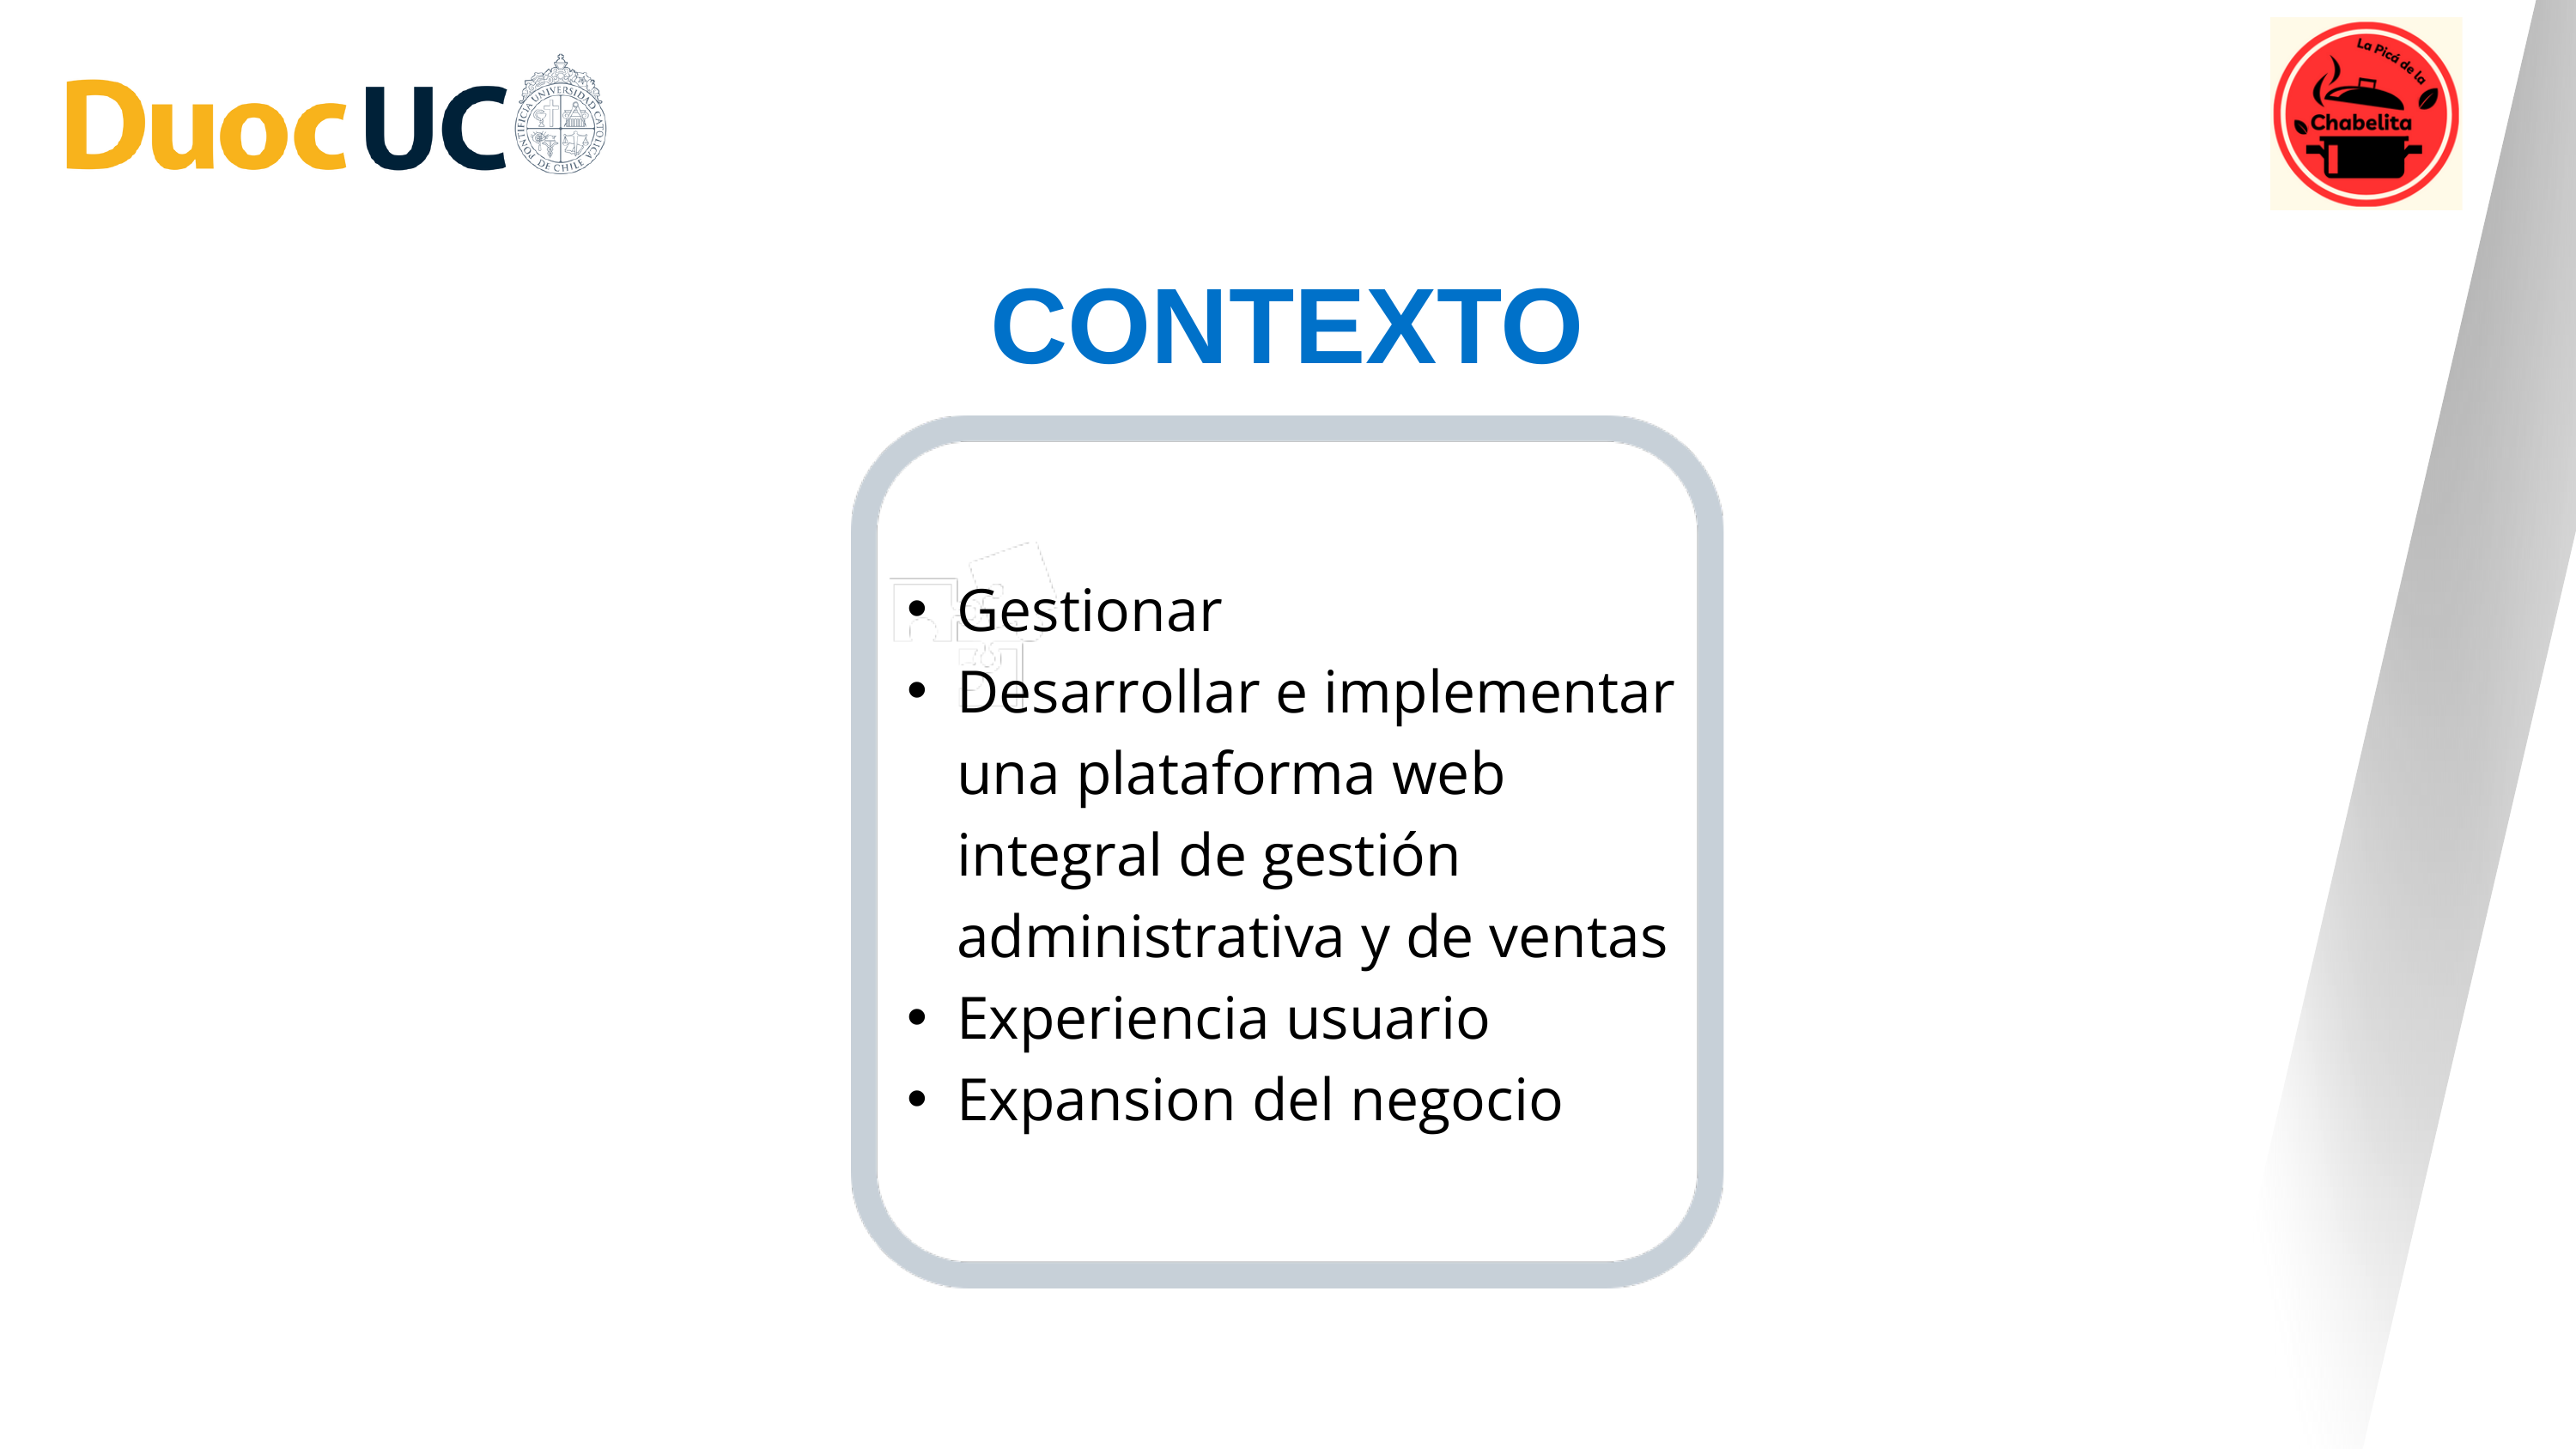

CONTEXTO

Gestionar
Desarrollar e implementar una plataforma web integral de gestión administrativa y de ventas
Experiencia usuario
Expansion del negocio